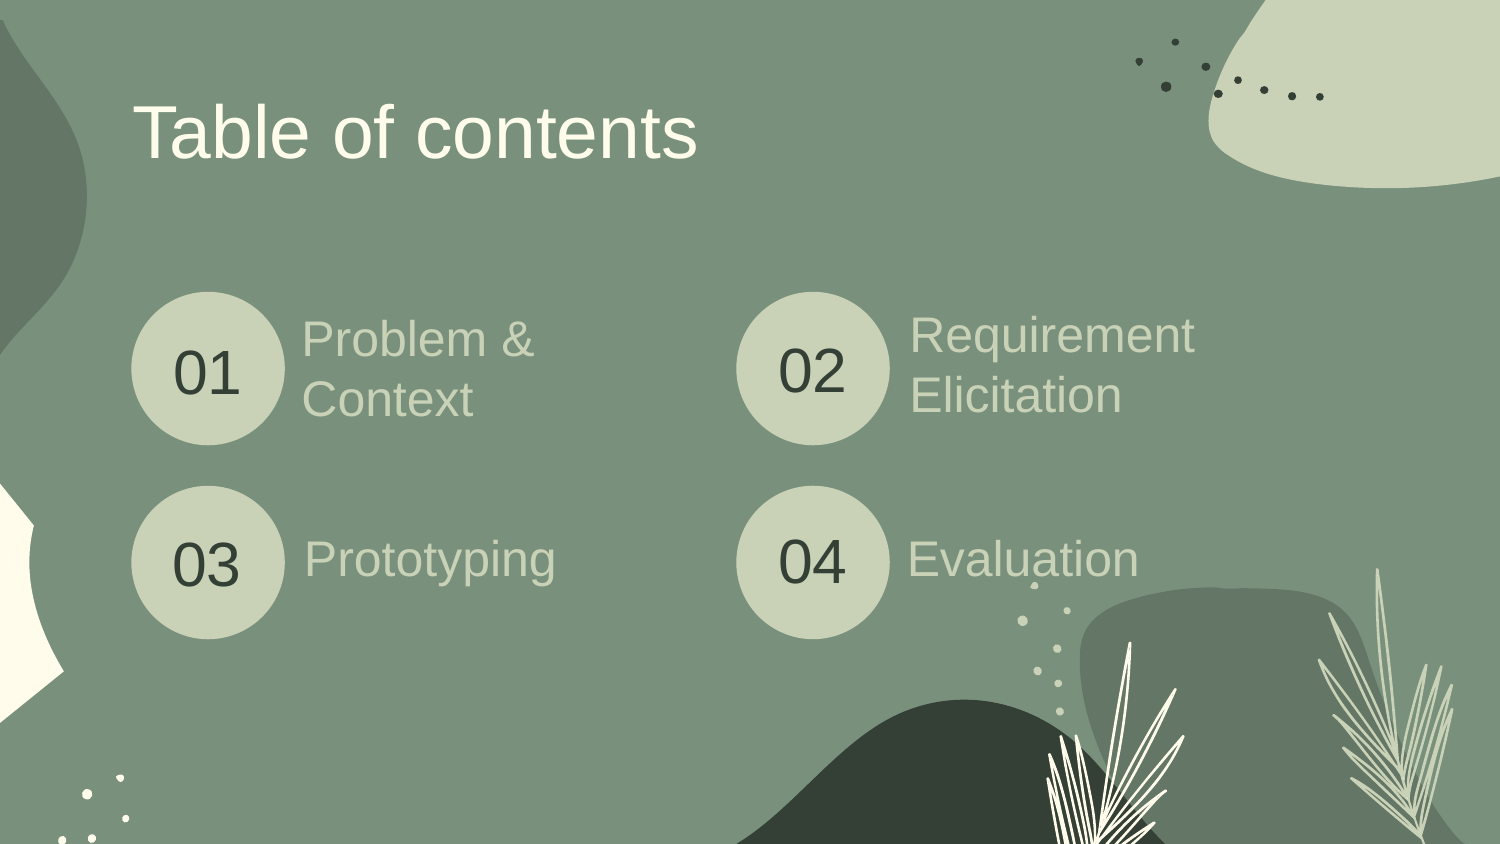

Table of contents

Requirement Elicitation
# Problem & Context
02
01

04
03
Prototyping
Evaluation